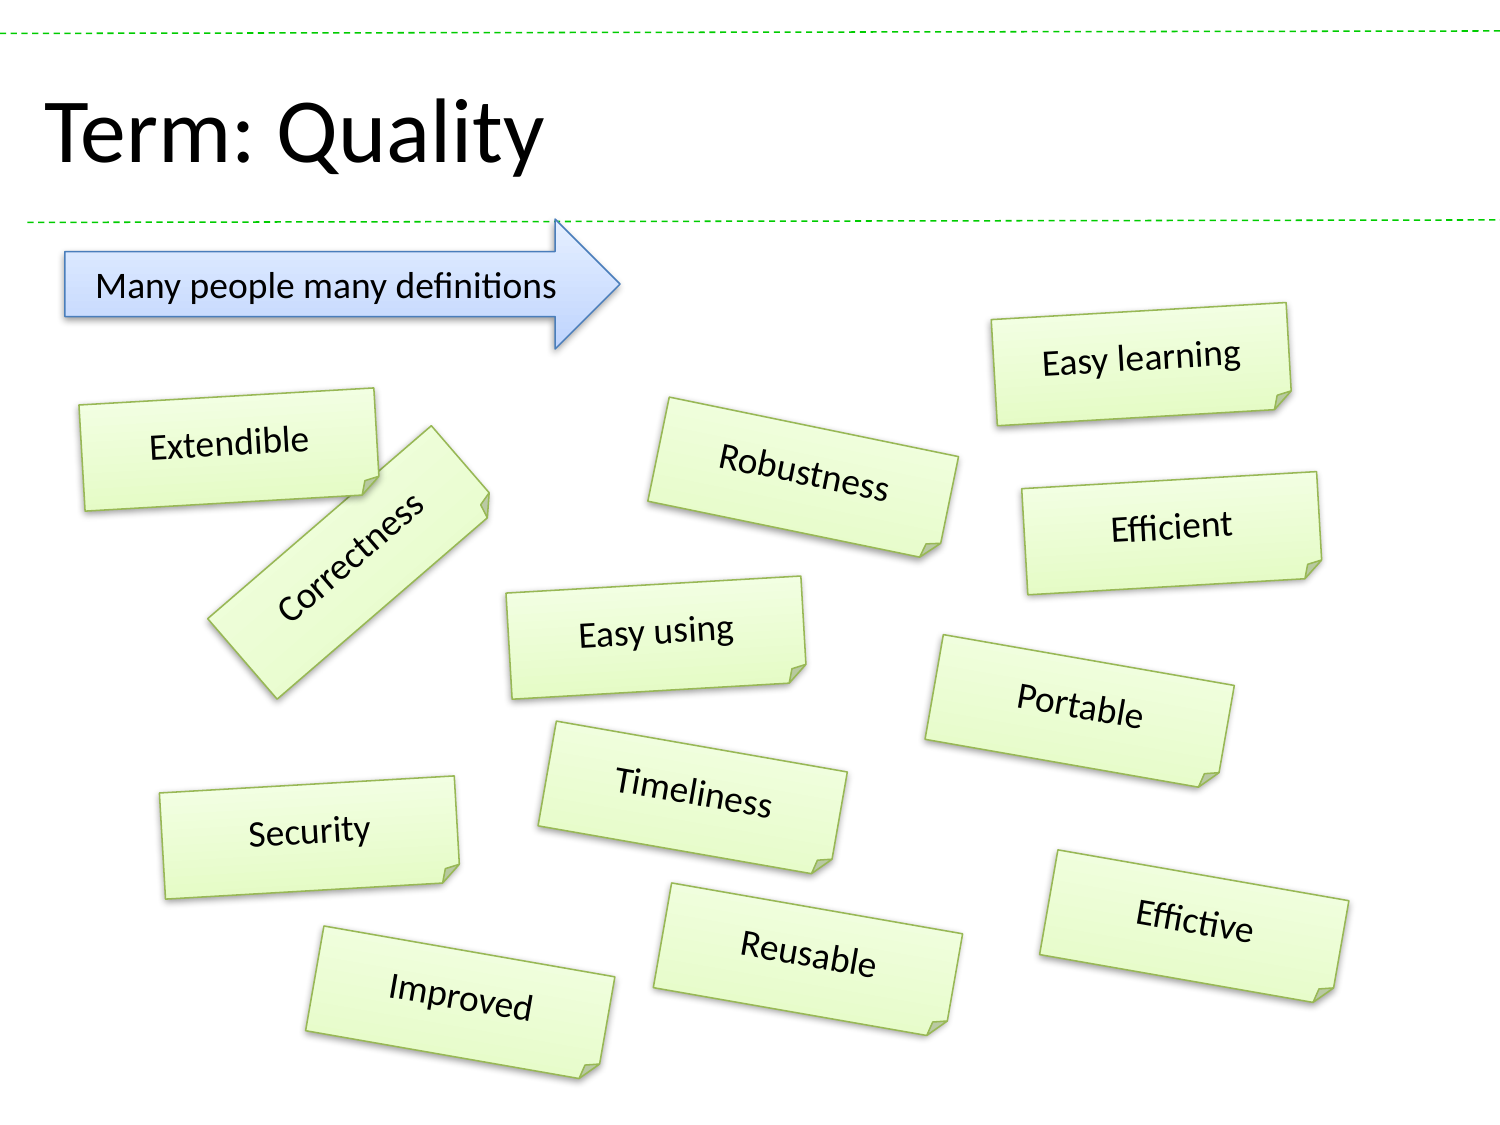

# Term: Quality
Many people many definitions
Easy learning
Extendible
Robustness
Efficient
Correctness
Easy using
Portable
Timeliness
Security
Effictive
Reusable
Improved